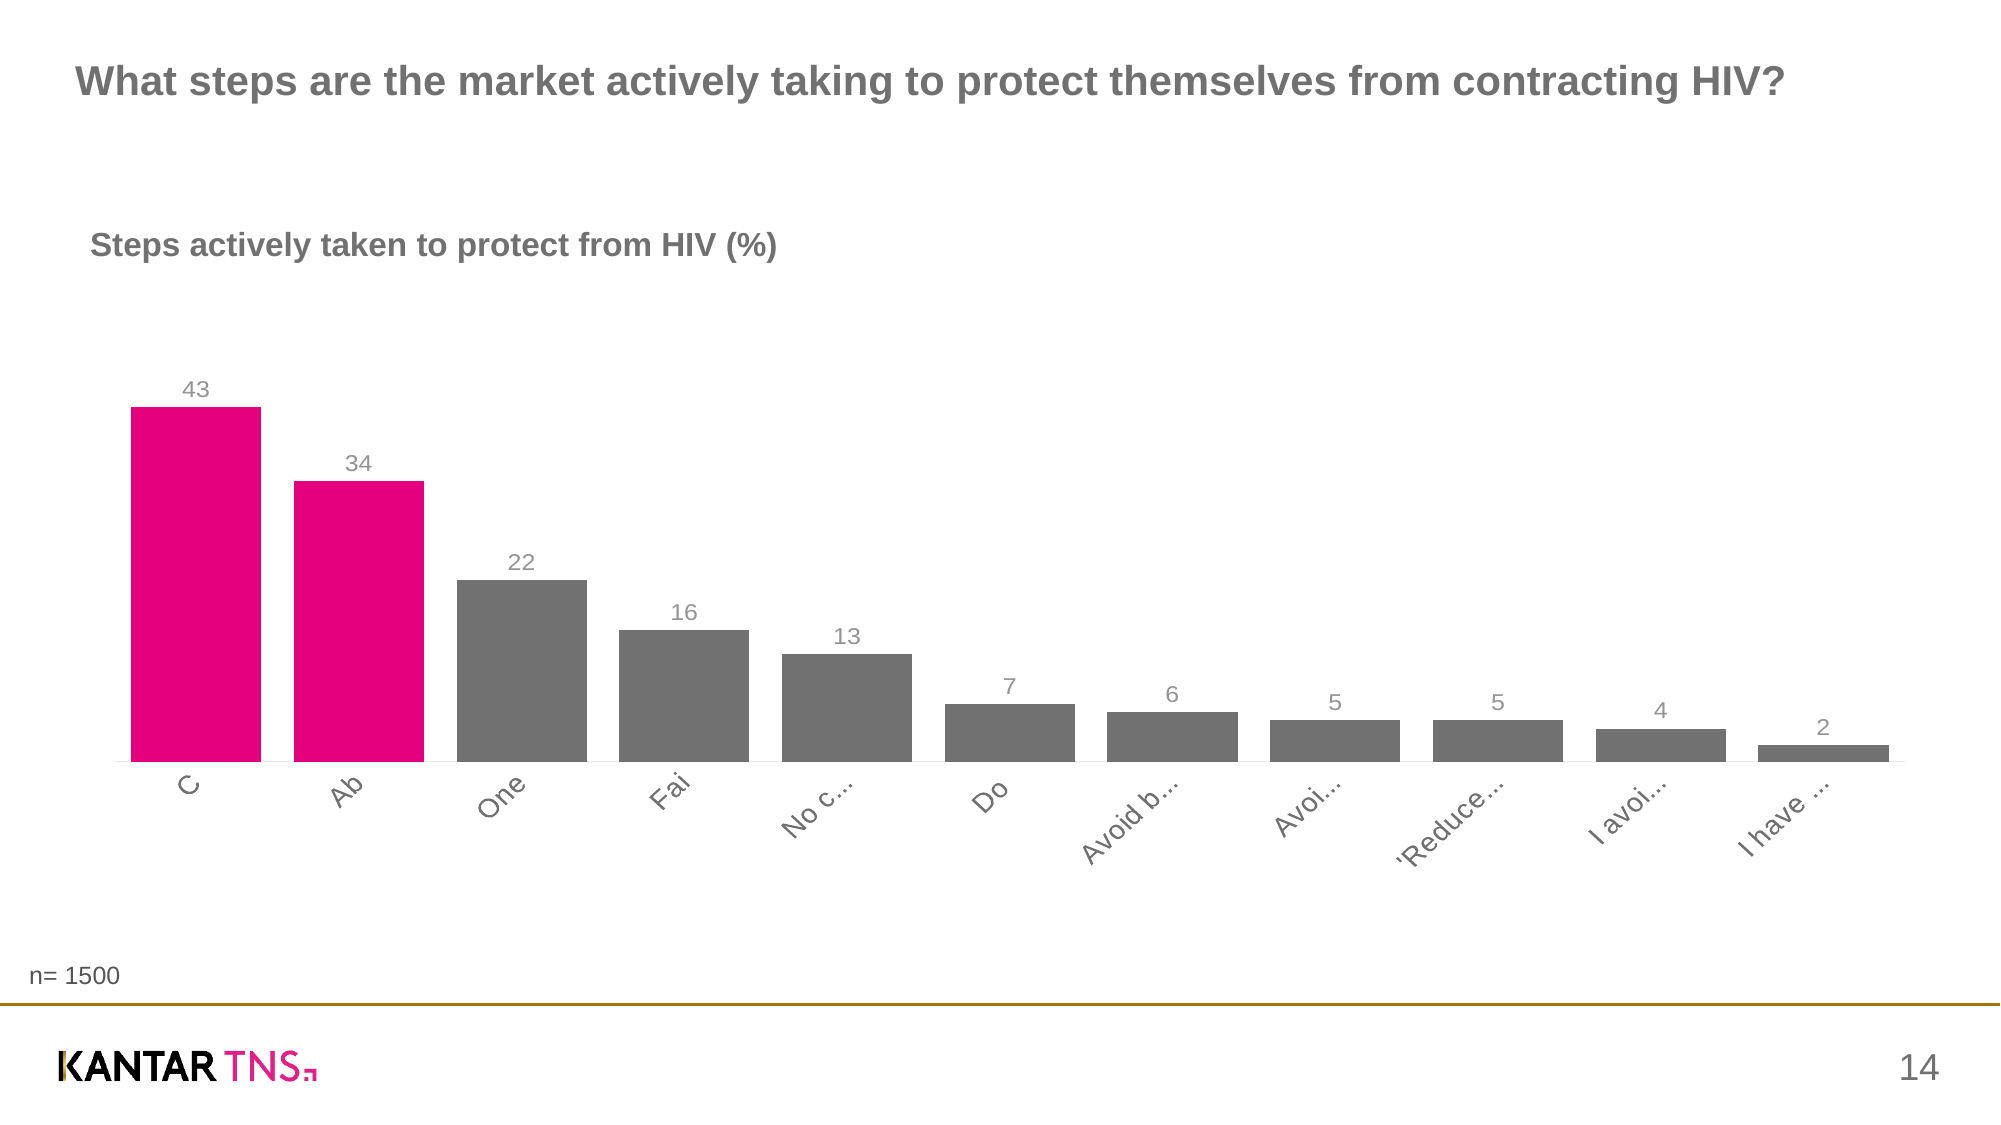

# What steps are the market actively taking to protect themselves from contracting HIV?
Steps actively taken to protect from HIV (%)

### Chart

| Category | Series 2 |
|---|---|
| Condoms | 43.0 |
| Abstain | 34.0 |
| One partner | 22.0 |
| Faithful | 16.0 |
| No casual sex | 13.0 |
| Do Nothing | 7.0 |
| Avoid blood transfusions | 6.0 |
| Avoid alcohol | 5.0 |
| 'Reduced frequency of sex | 5.0 |
| I avoid injections | 4.0 |
| I have fewer partners | 2.0 |
n= 1500
14